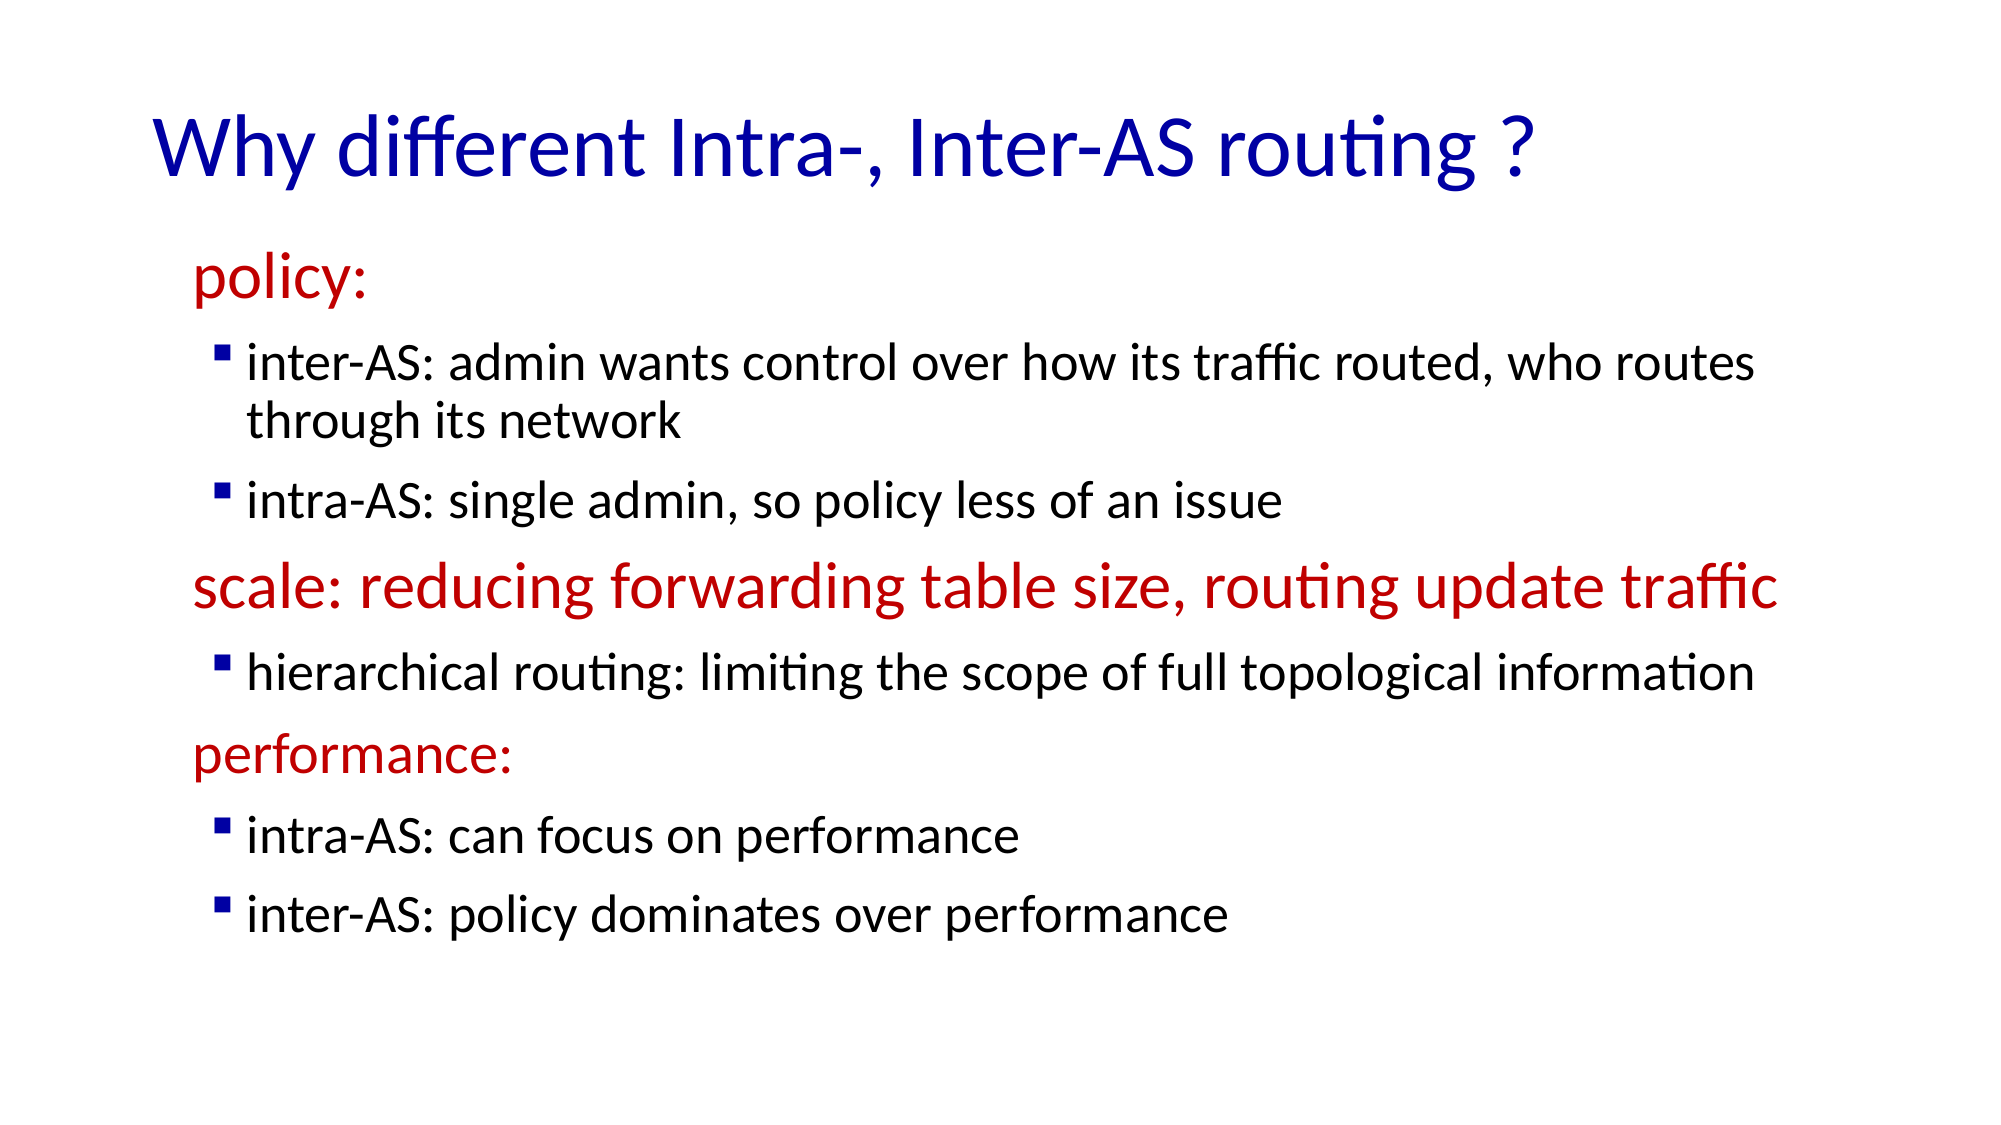

# Why different Intra-, Inter-AS routing ?
policy:
inter-AS: admin wants control over how its traffic routed, who routes through its network
intra-AS: single admin, so policy less of an issue
scale: reducing forwarding table size, routing update traffic
hierarchical routing: limiting the scope of full topological information
performance:
intra-AS: can focus on performance
inter-AS: policy dominates over performance